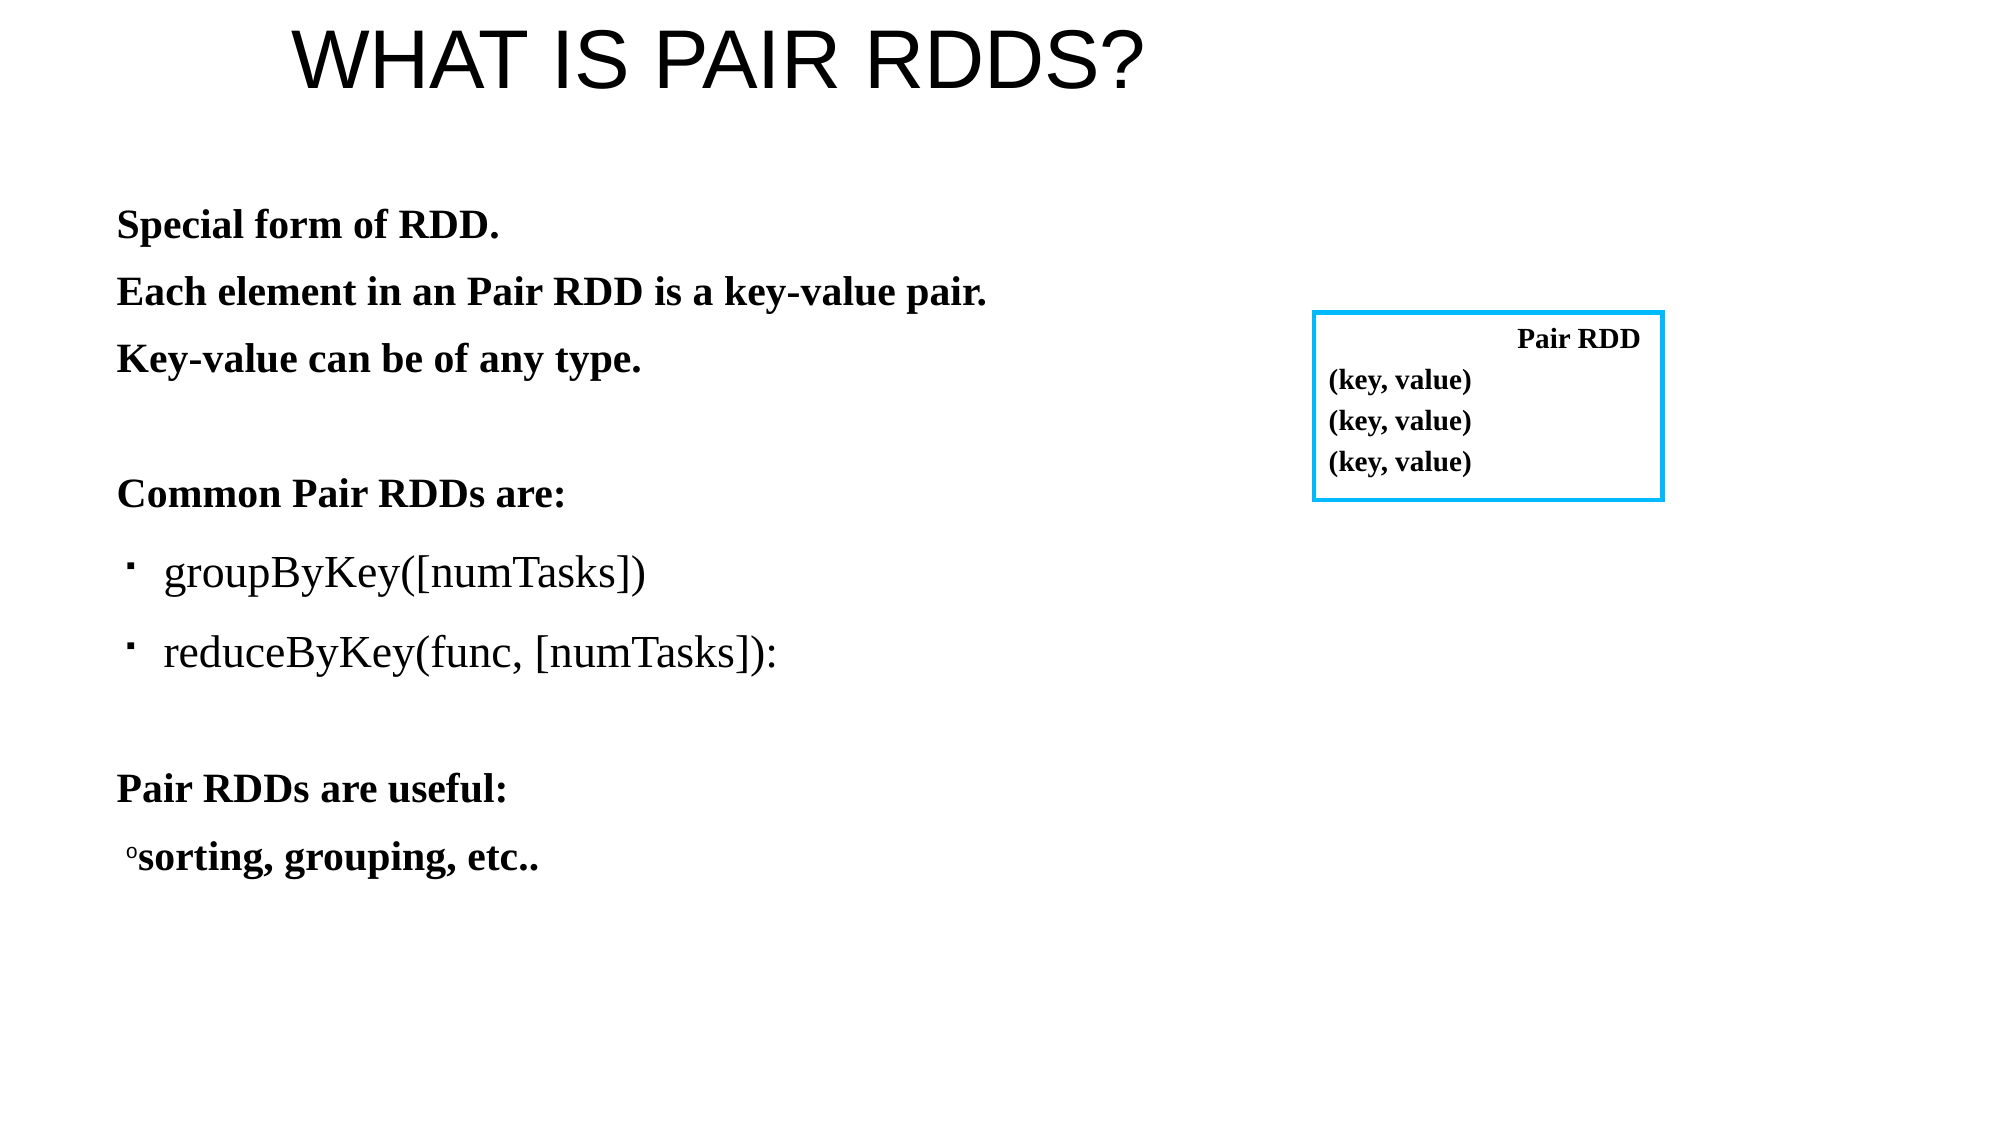

# What is Pair RDDs?
Special form of RDD.
Each element in an Pair RDD is a key-value pair.
Key-value can be of any type.

Common Pair RDDs are:
groupByKey([numTasks])
reduceByKey(func, [numTasks]):

Pair RDDs are useful:
sorting, grouping, etc..

                          Pair RDD
(key, value)
(key, value)
(key, value)